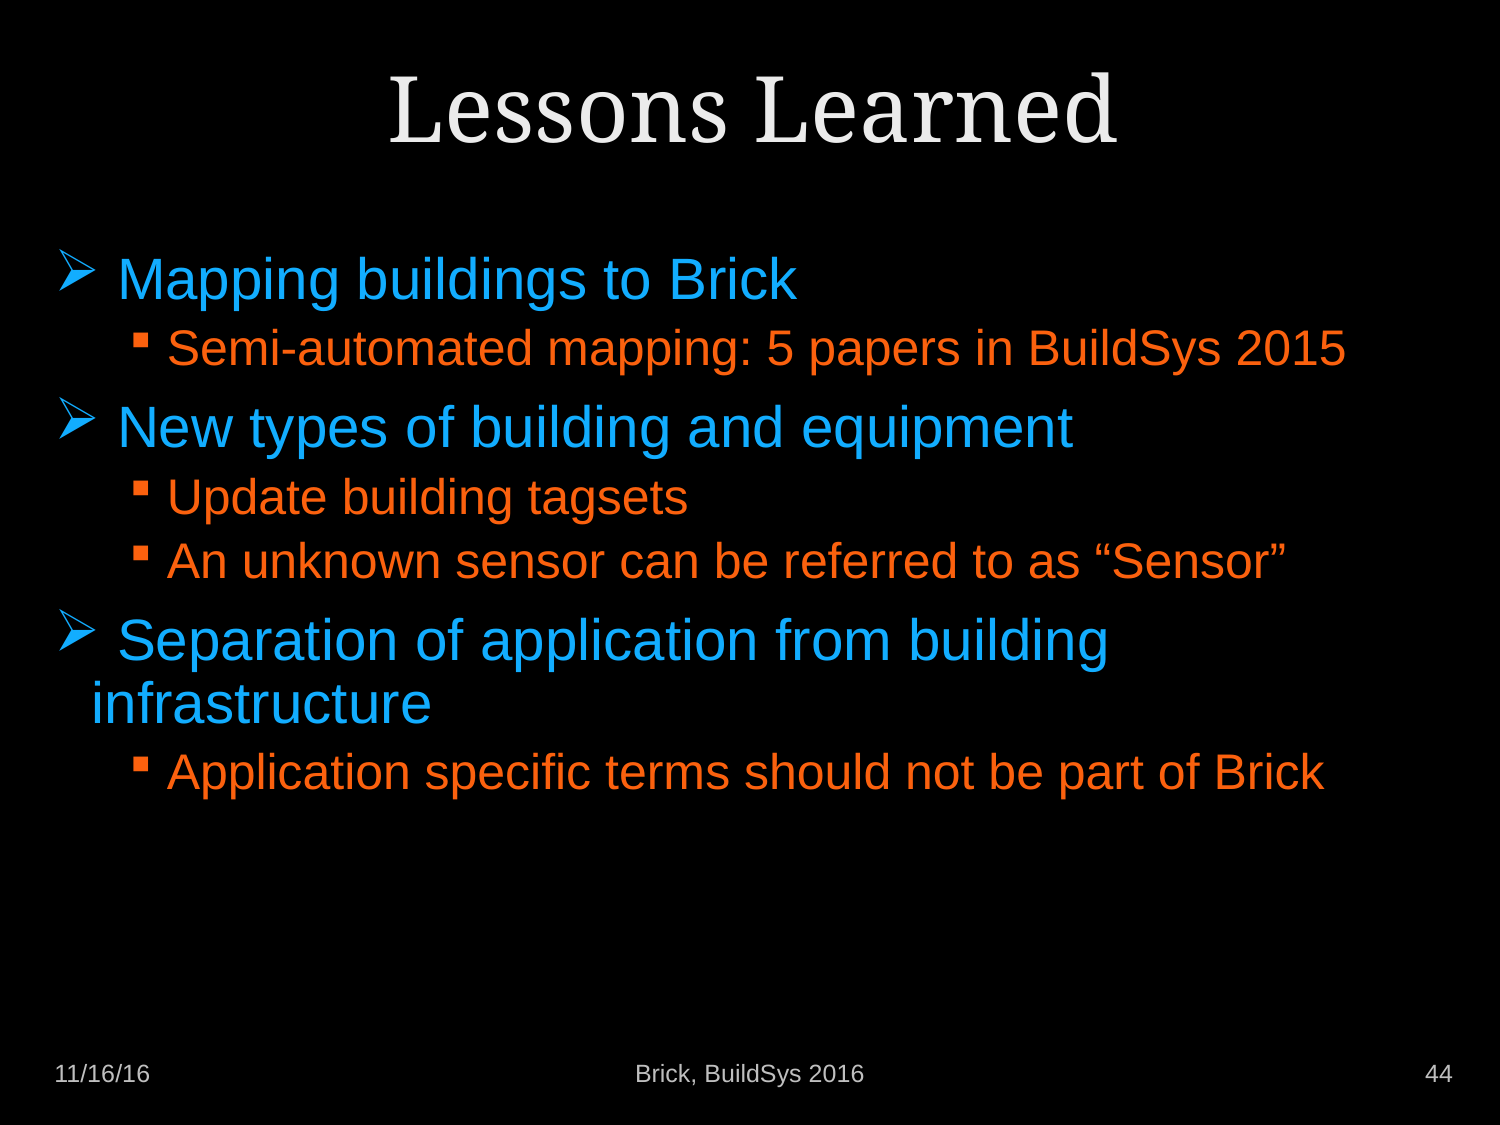

# Lessons Learned
 Mapping buildings to Brick
Semi-automated mapping: 5 papers in BuildSys 2015
 New types of building and equipment
Update building tagsets
An unknown sensor can be referred to as “Sensor”
 Separation of application from building infrastructure
Application specific terms should not be part of Brick
Brick, BuildSys 2016
44
11/16/16